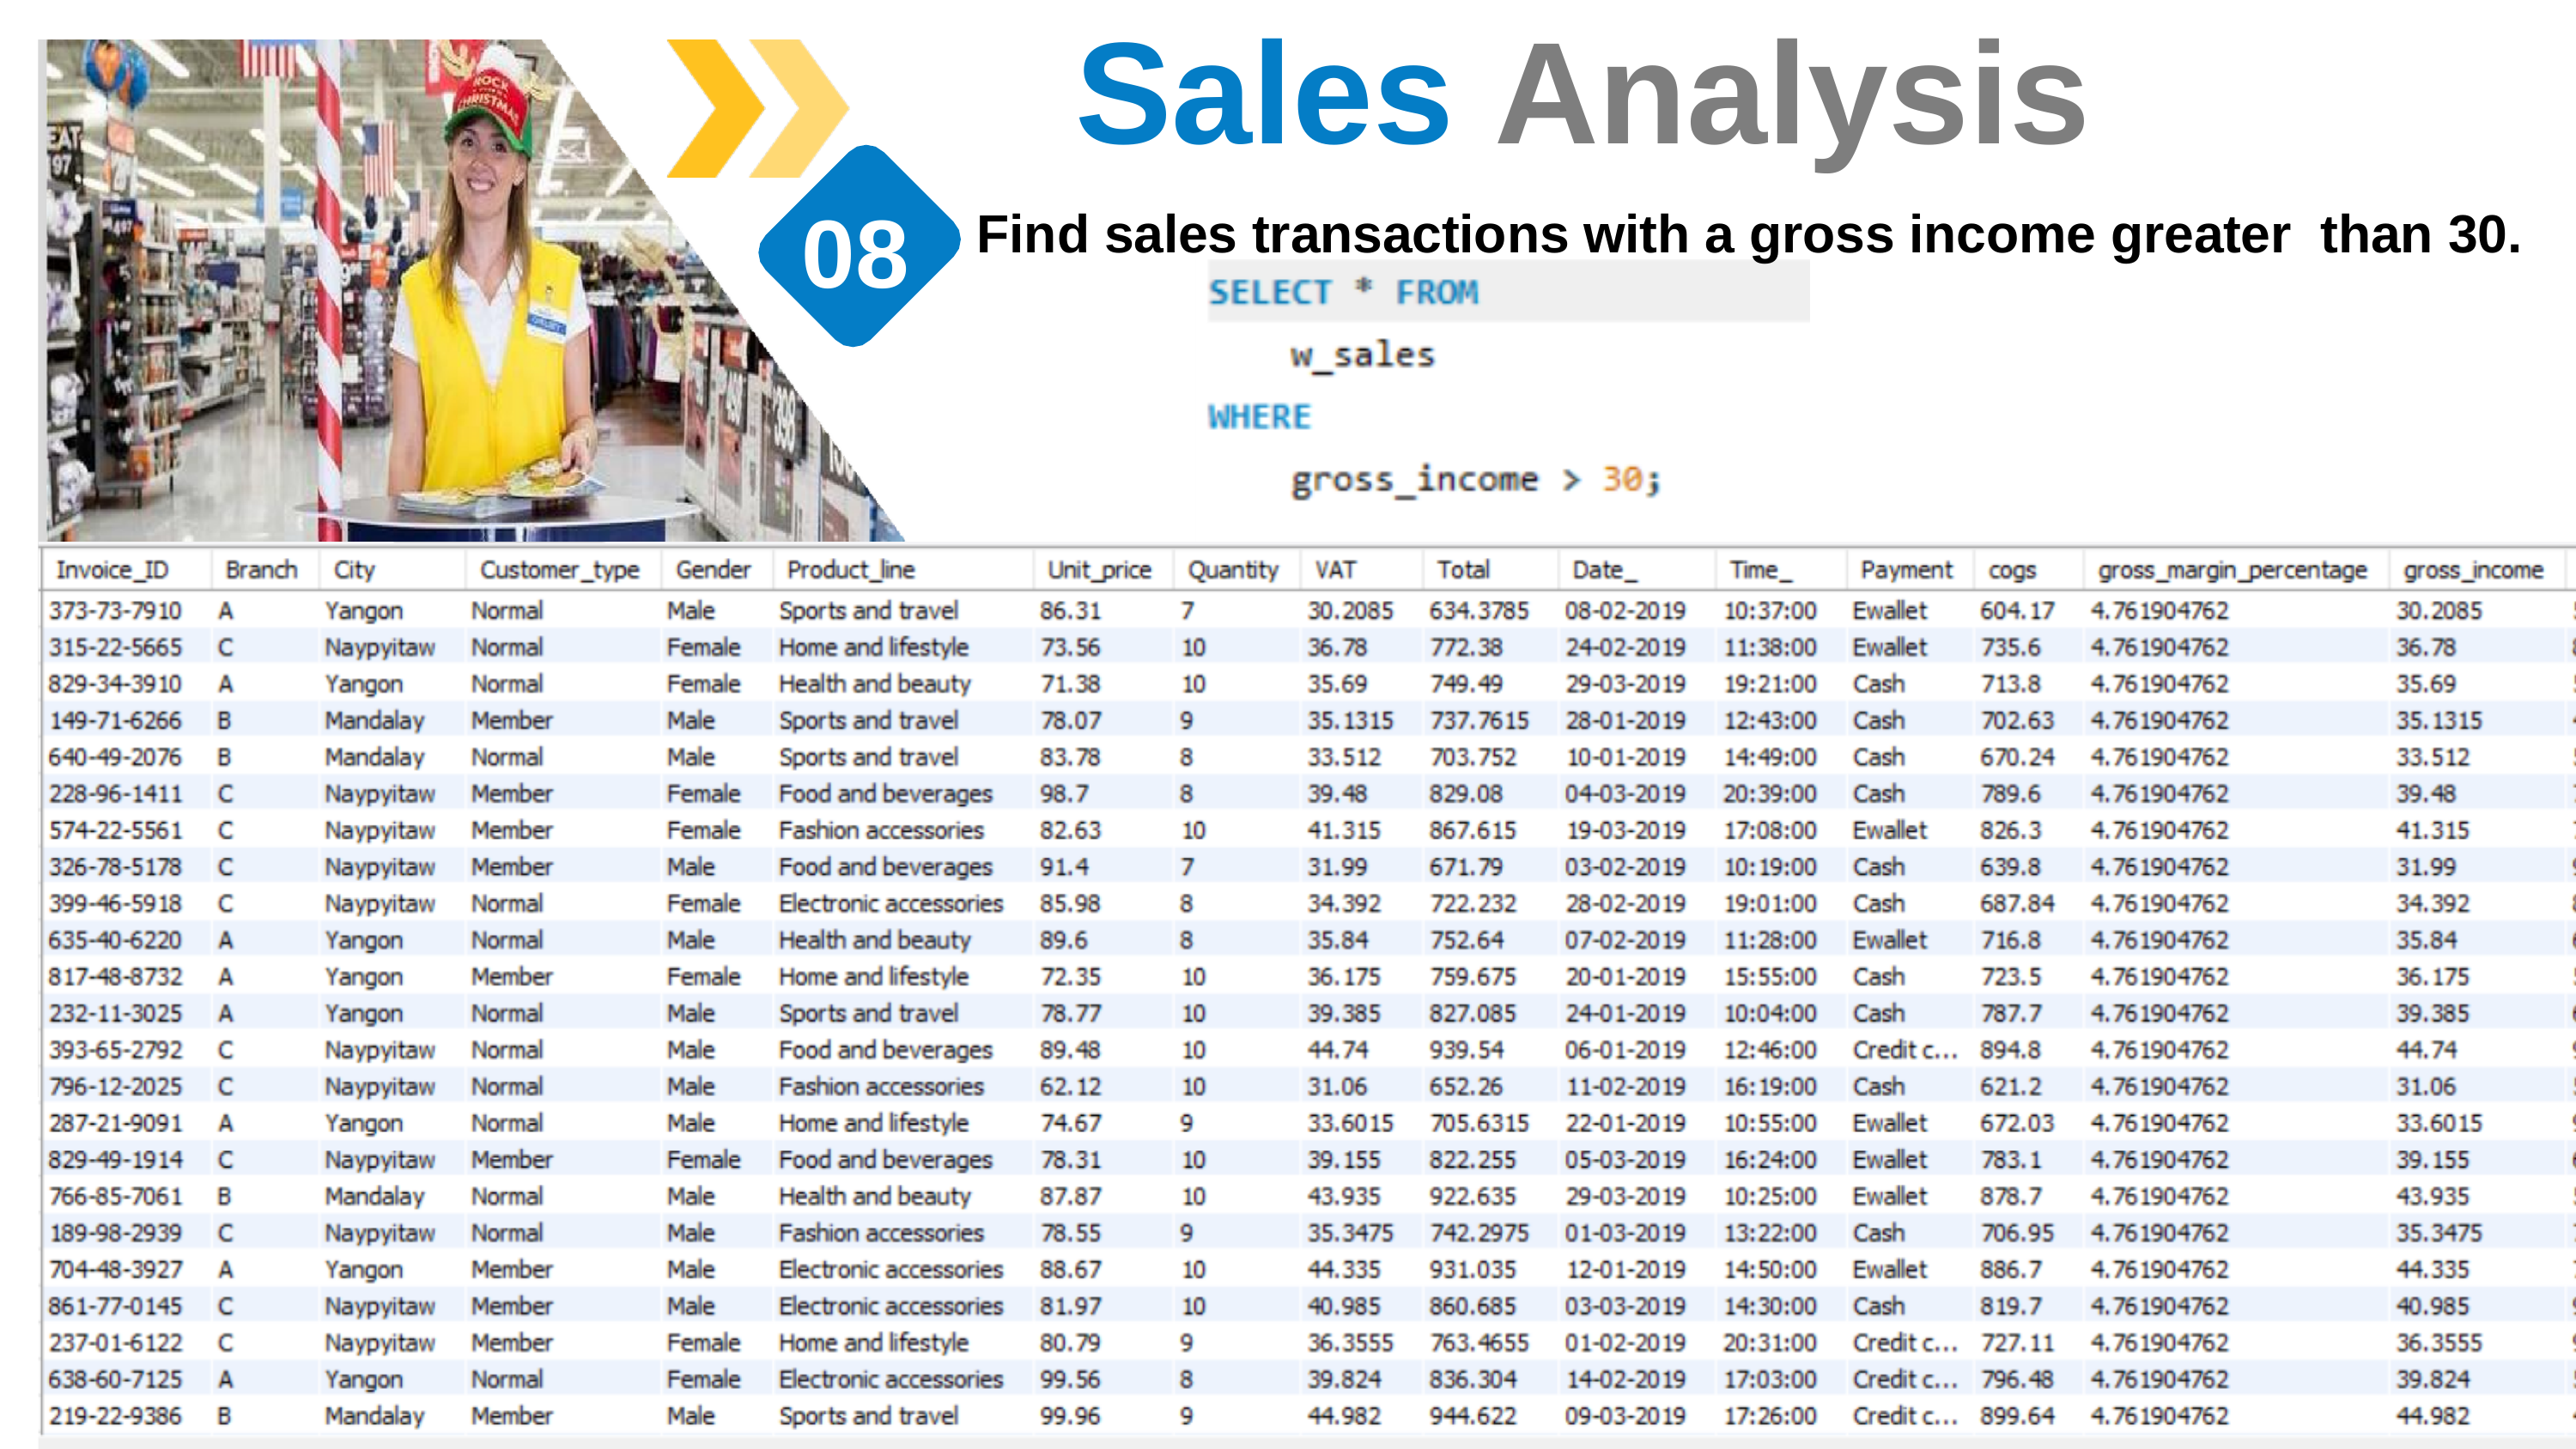

Sales Analysis

08
Find sales transactions with a gross income greater  than 30.